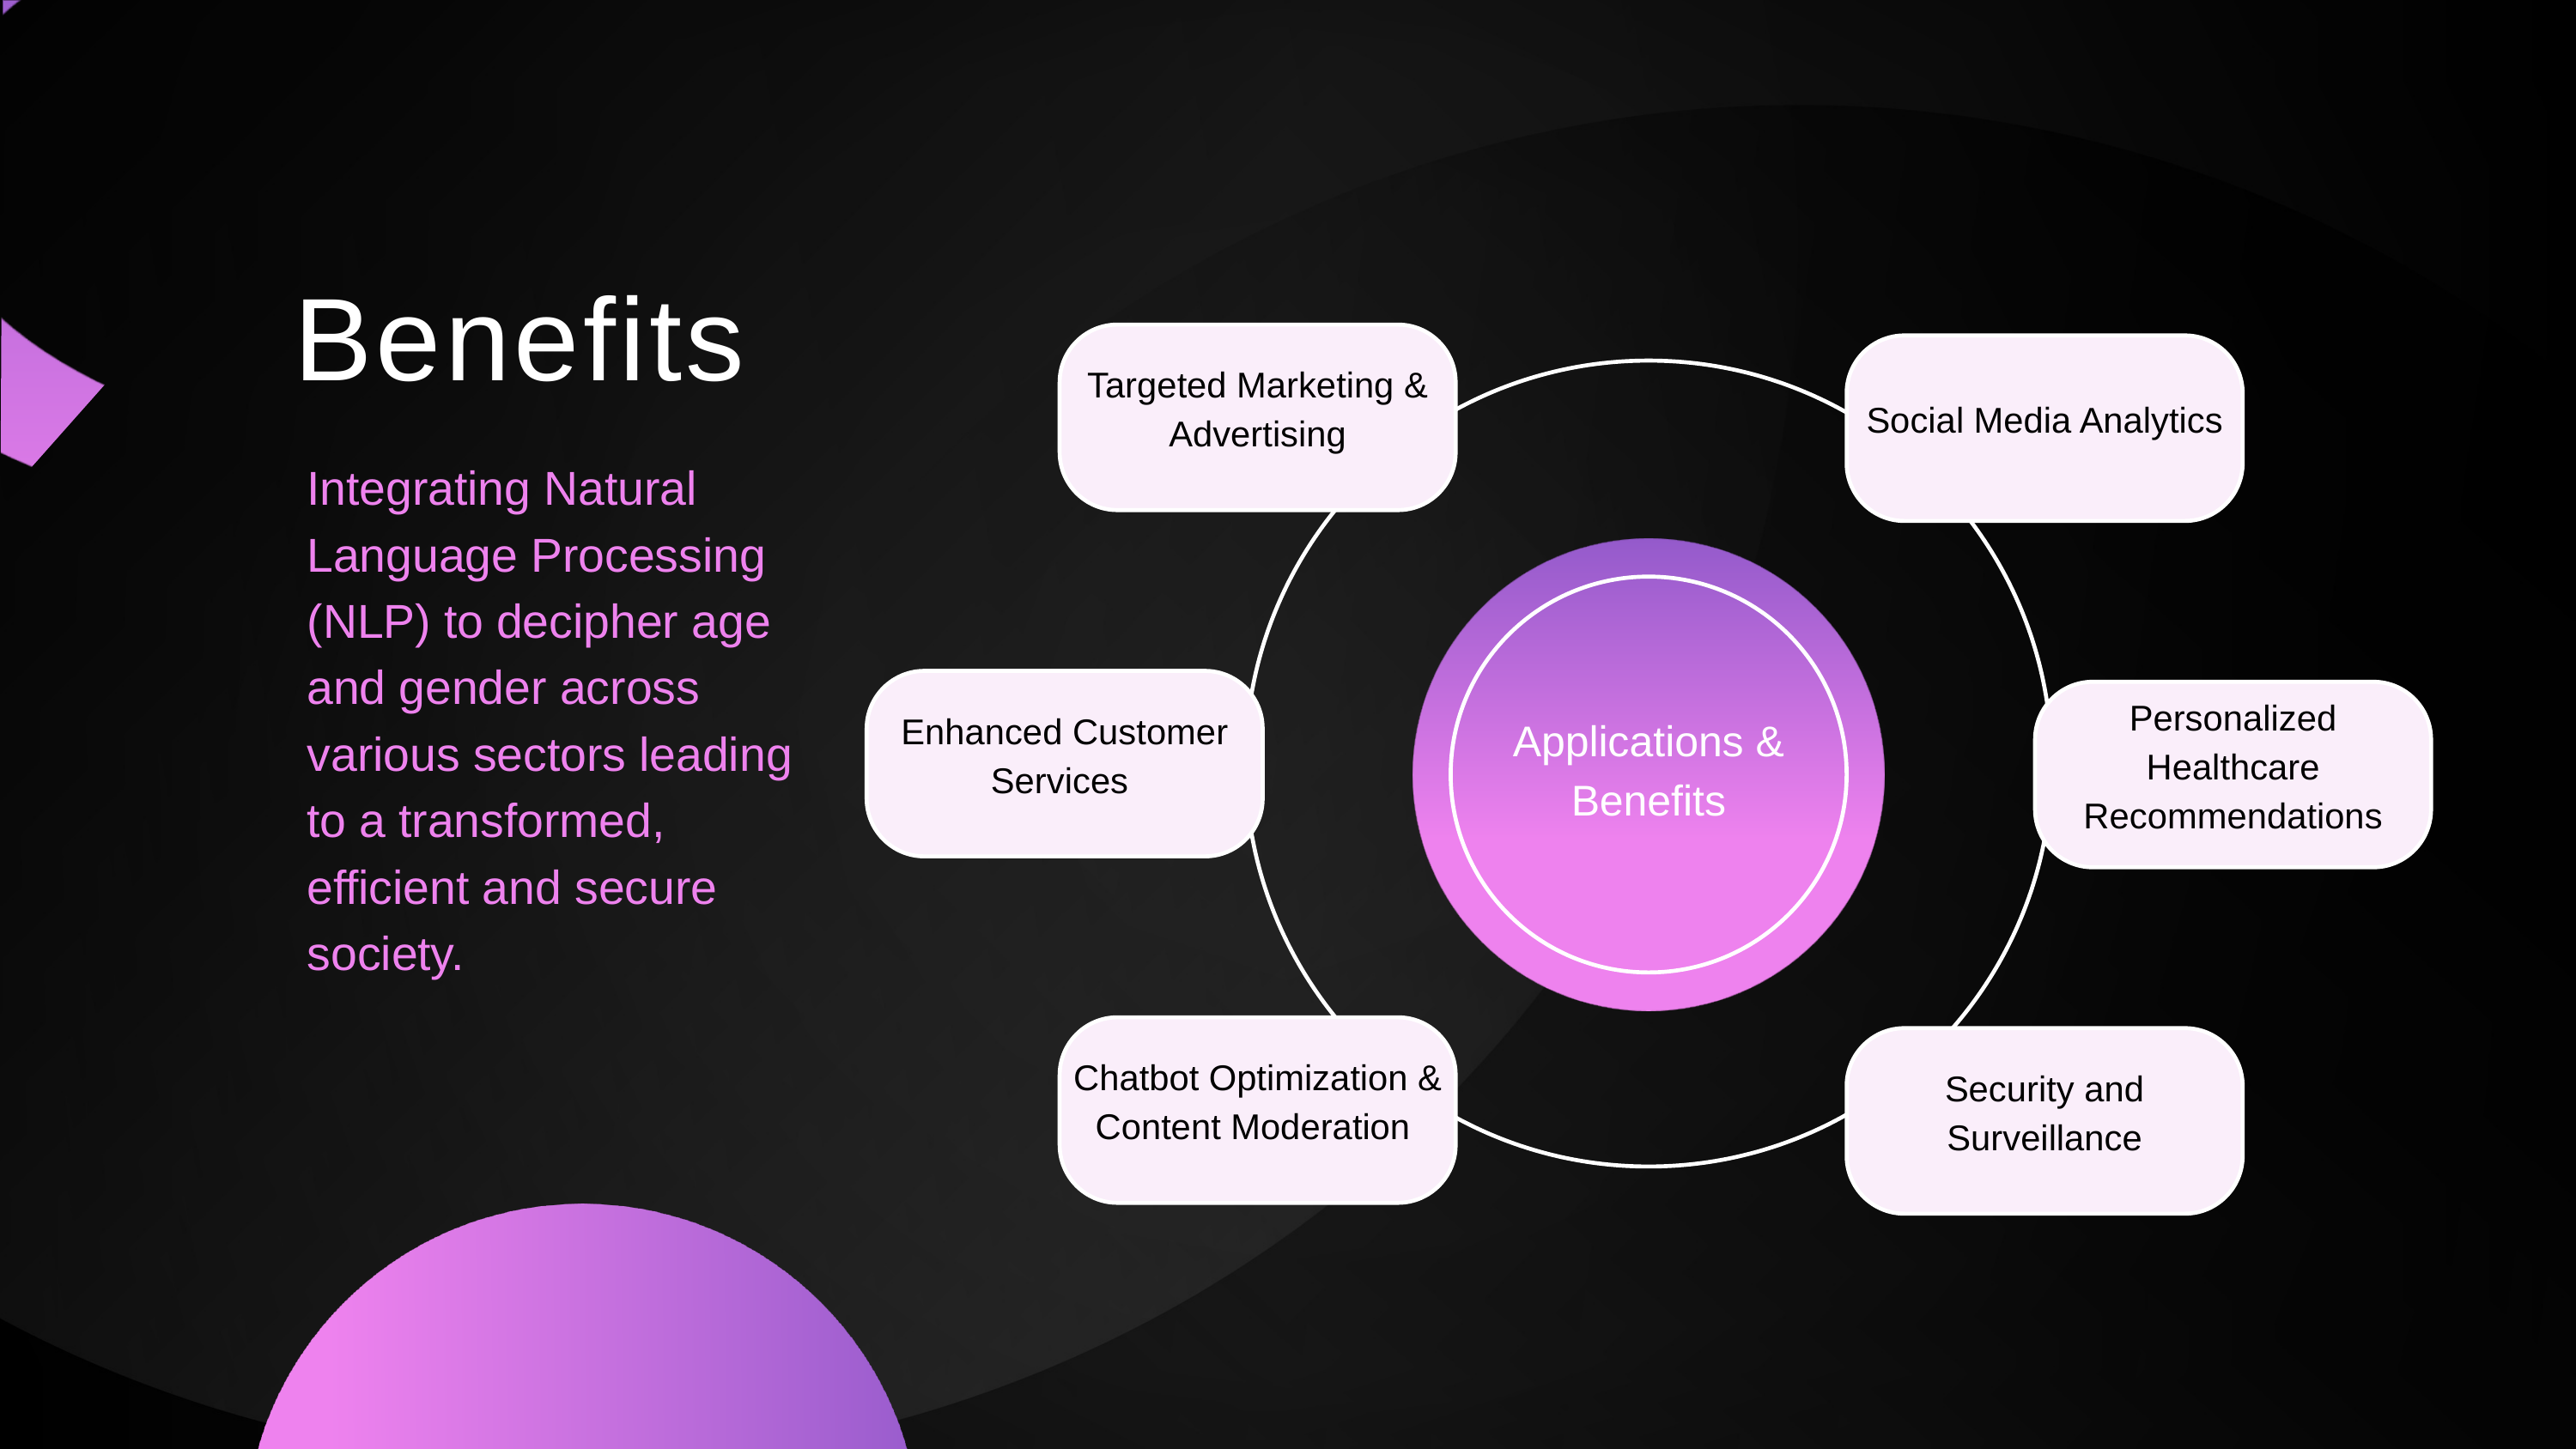

Benefits

Targeted Marketing & Advertising

Social Media Analytics

Integrating Natural Language Processing (NLP) to decipher age and gender across various sectors leading to a transformed, efficient and secure society.

Applications & Benefits

Enhanced Customer Services

Personalized Healthcare Recommendations

Chatbot Optimization & Content Moderation

Security and Surveillance